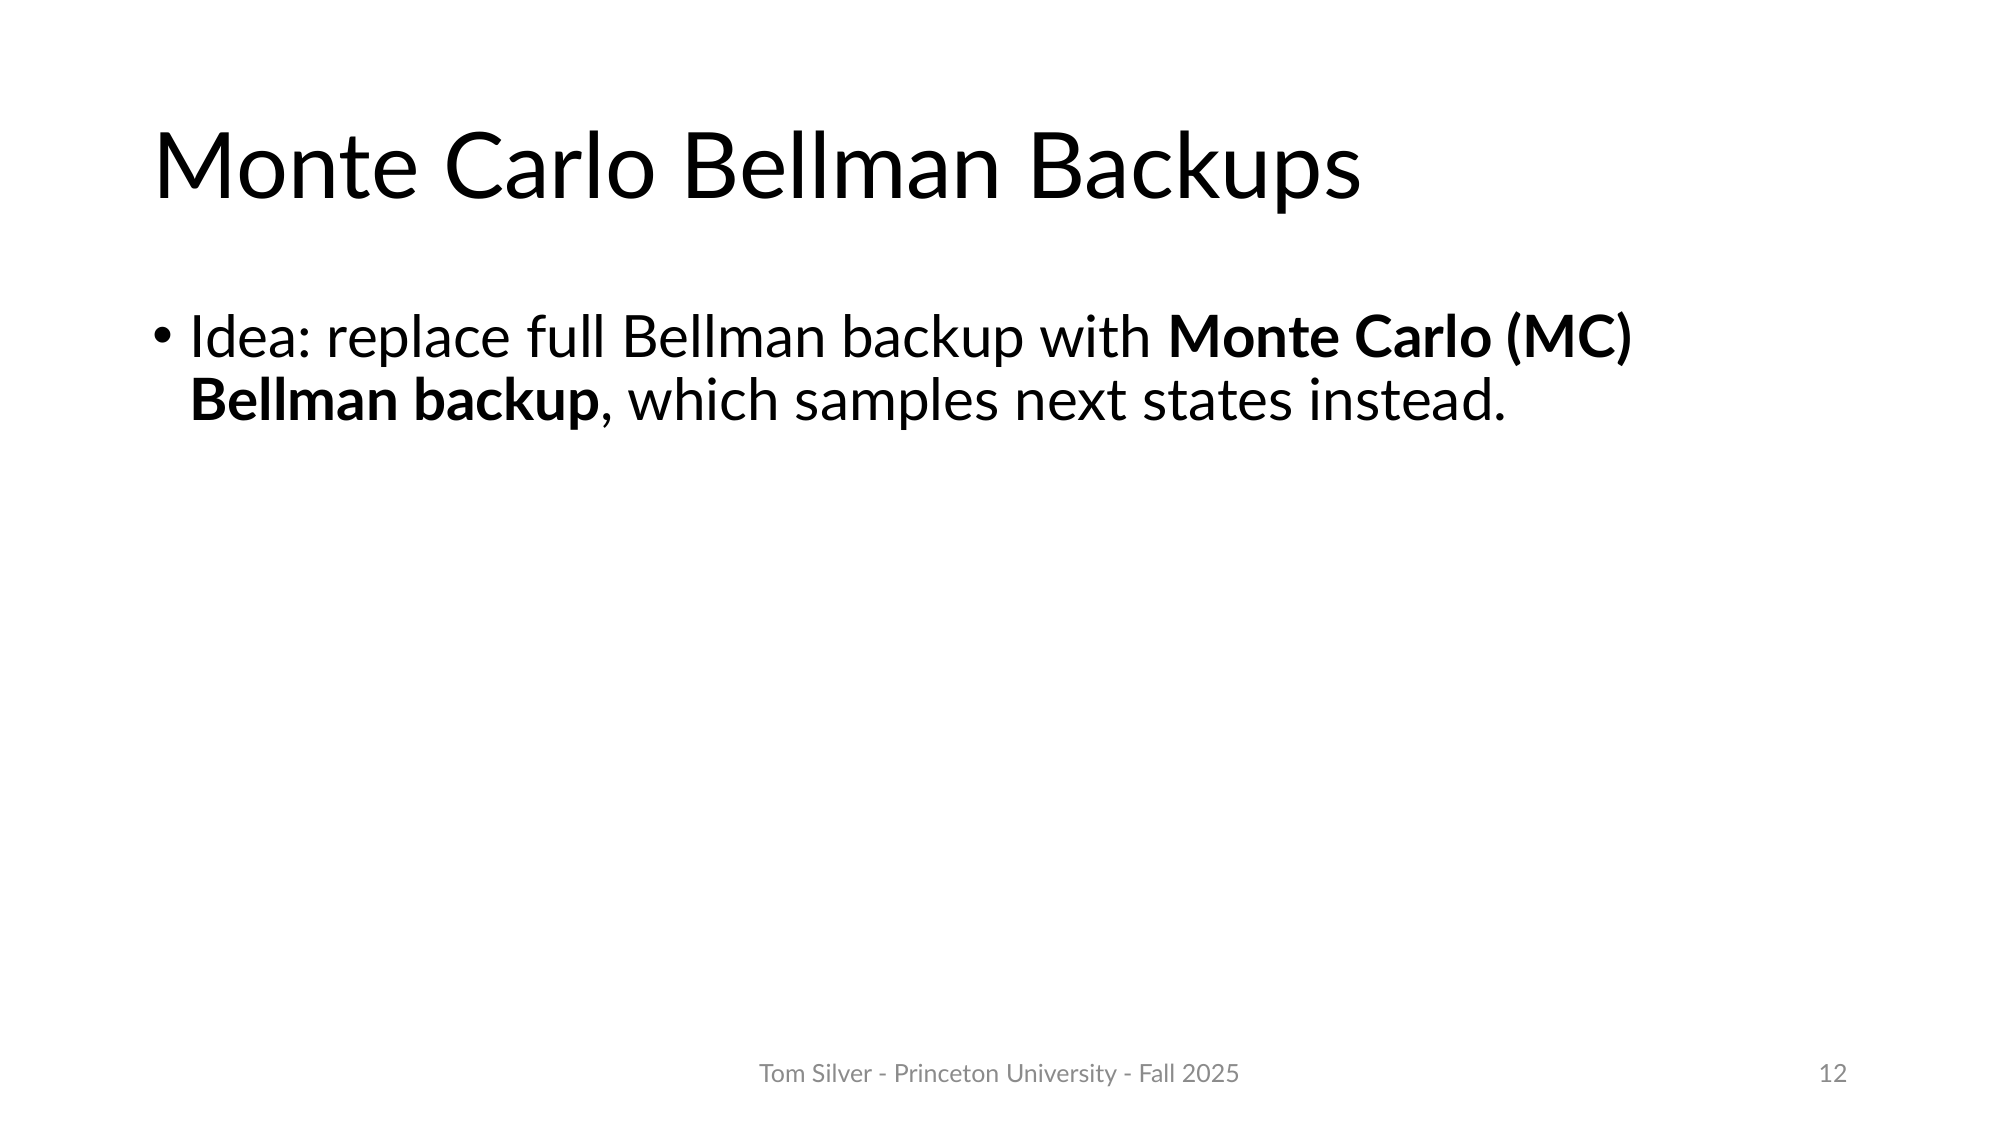

# Monte Carlo Bellman Backups
Idea: replace full Bellman backup with Monte Carlo (MC) Bellman backup, which samples next states instead.
Tom Silver - Princeton University - Fall 2025
12